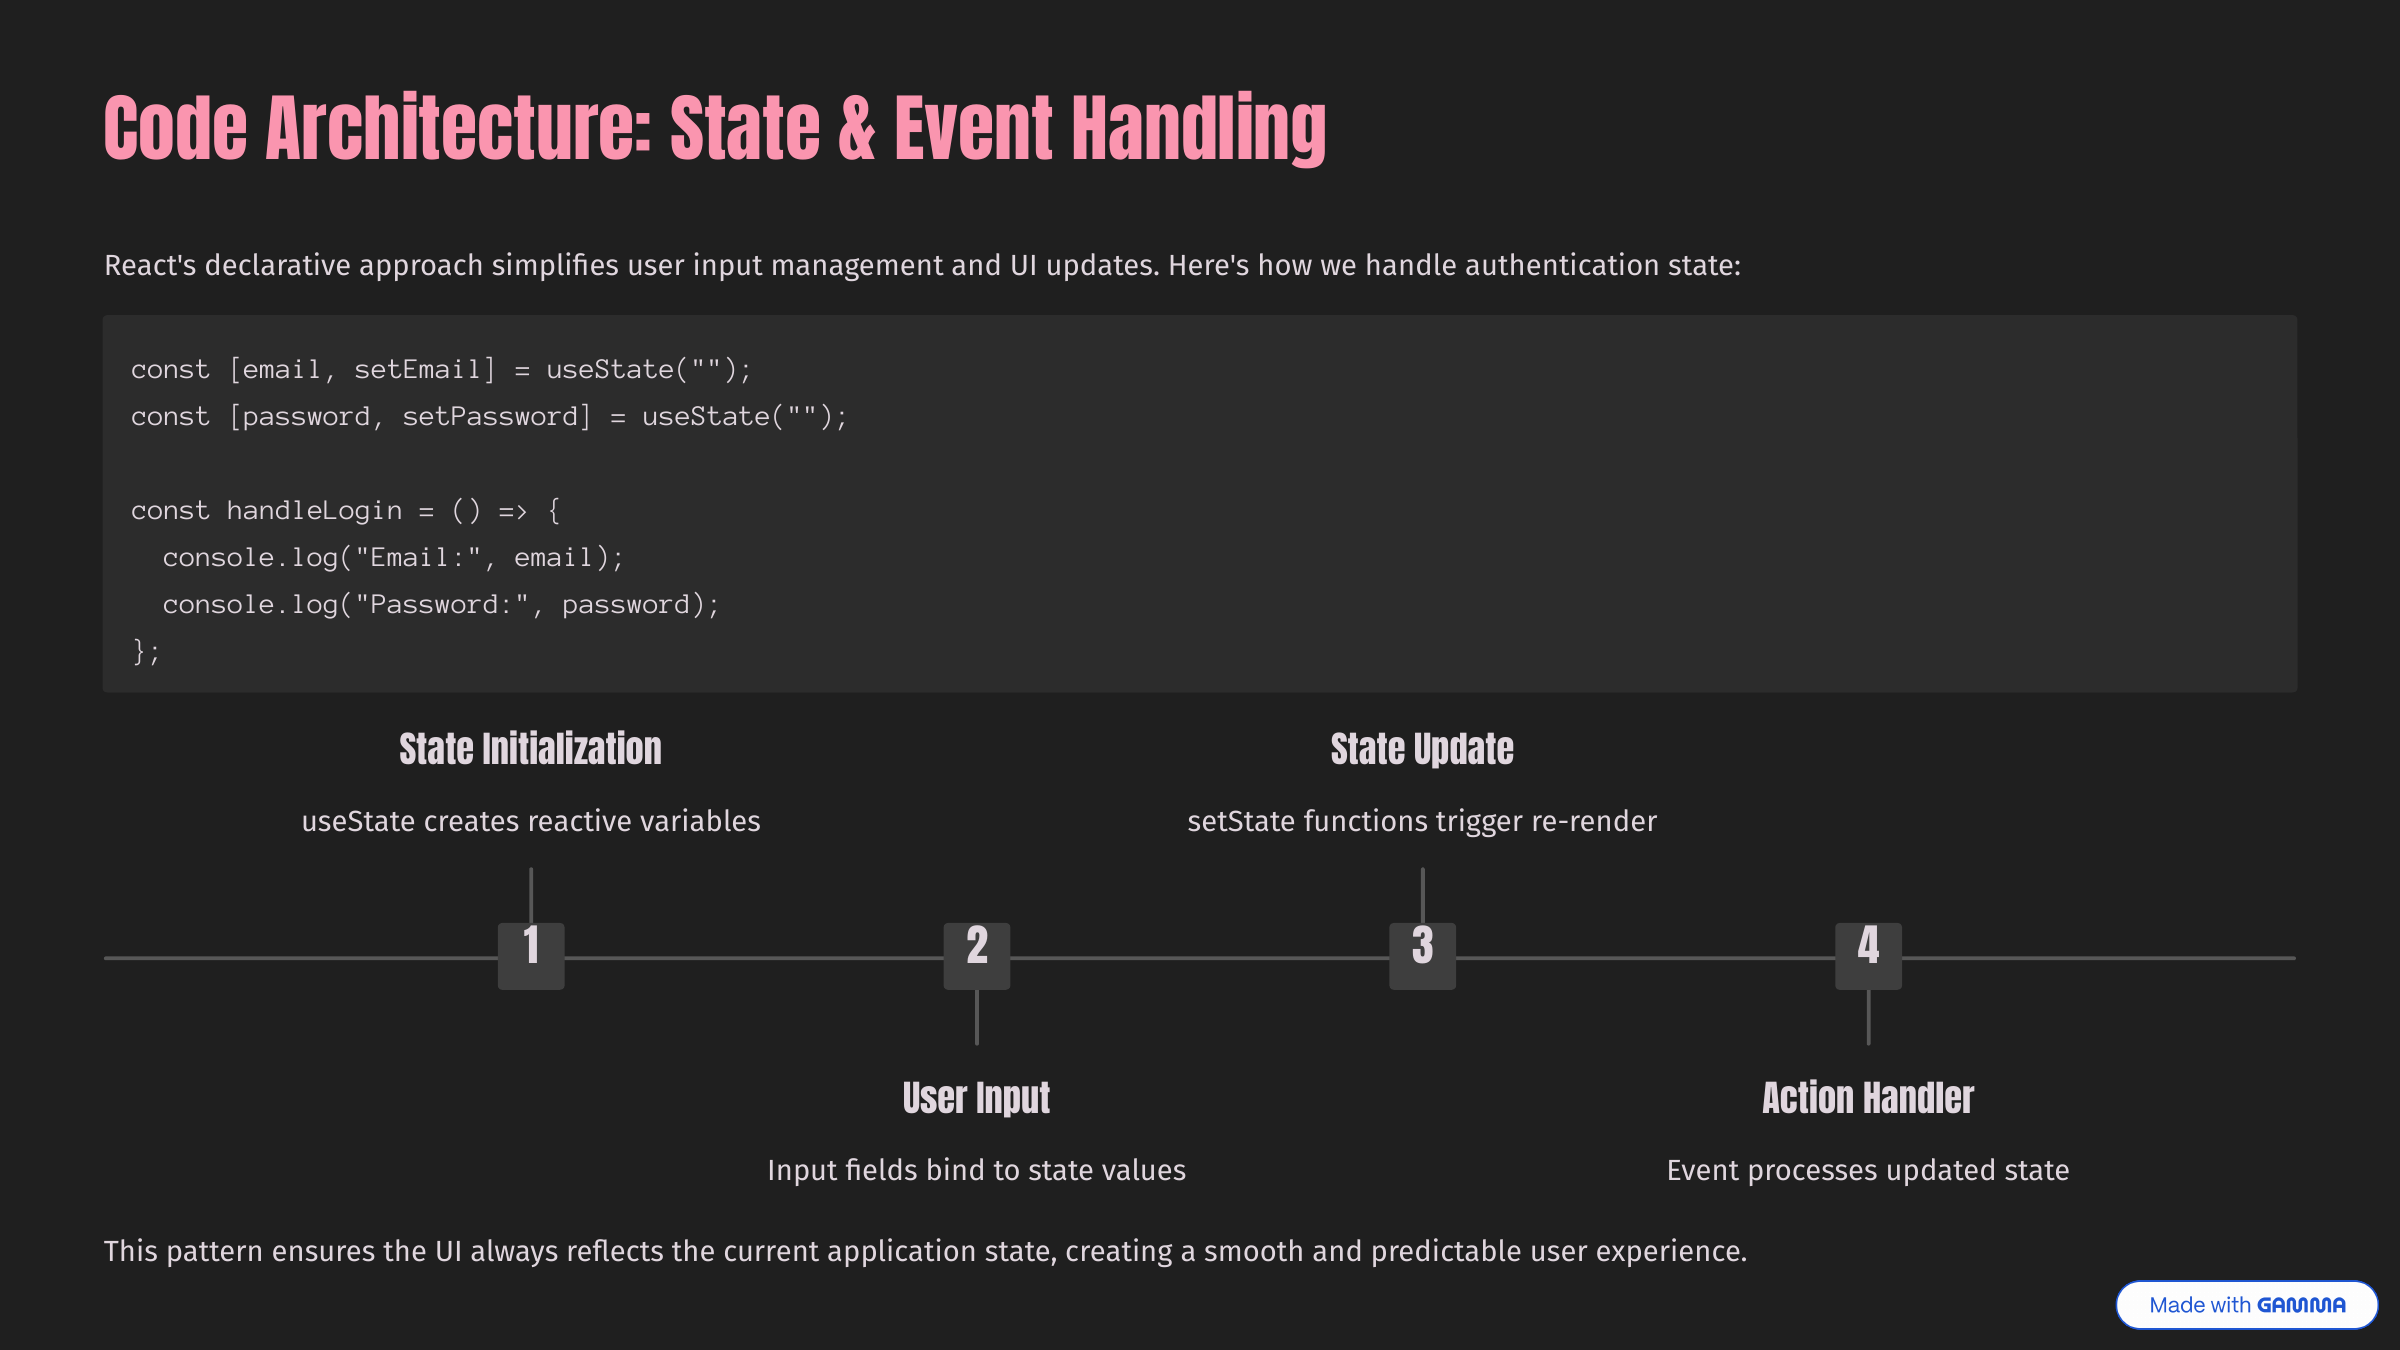

Code Architecture: State & Event Handling
React's declarative approach simplifies user input management and UI updates. Here's how we handle authentication state:

const [email, setEmail] = useState("");
const [password, setPassword] = useState("");

const handleLogin = () => {
  console.log("Email:", email);
  console.log("Password:", password);
};
State Initialization
State Update
useState creates reactive variables
setState functions trigger re-render

1
2
3
4

User Input
Action Handler
Input fields bind to state values
Event processes updated state
This pattern ensures the UI always reflects the current application state, creating a smooth and predictable user experience.